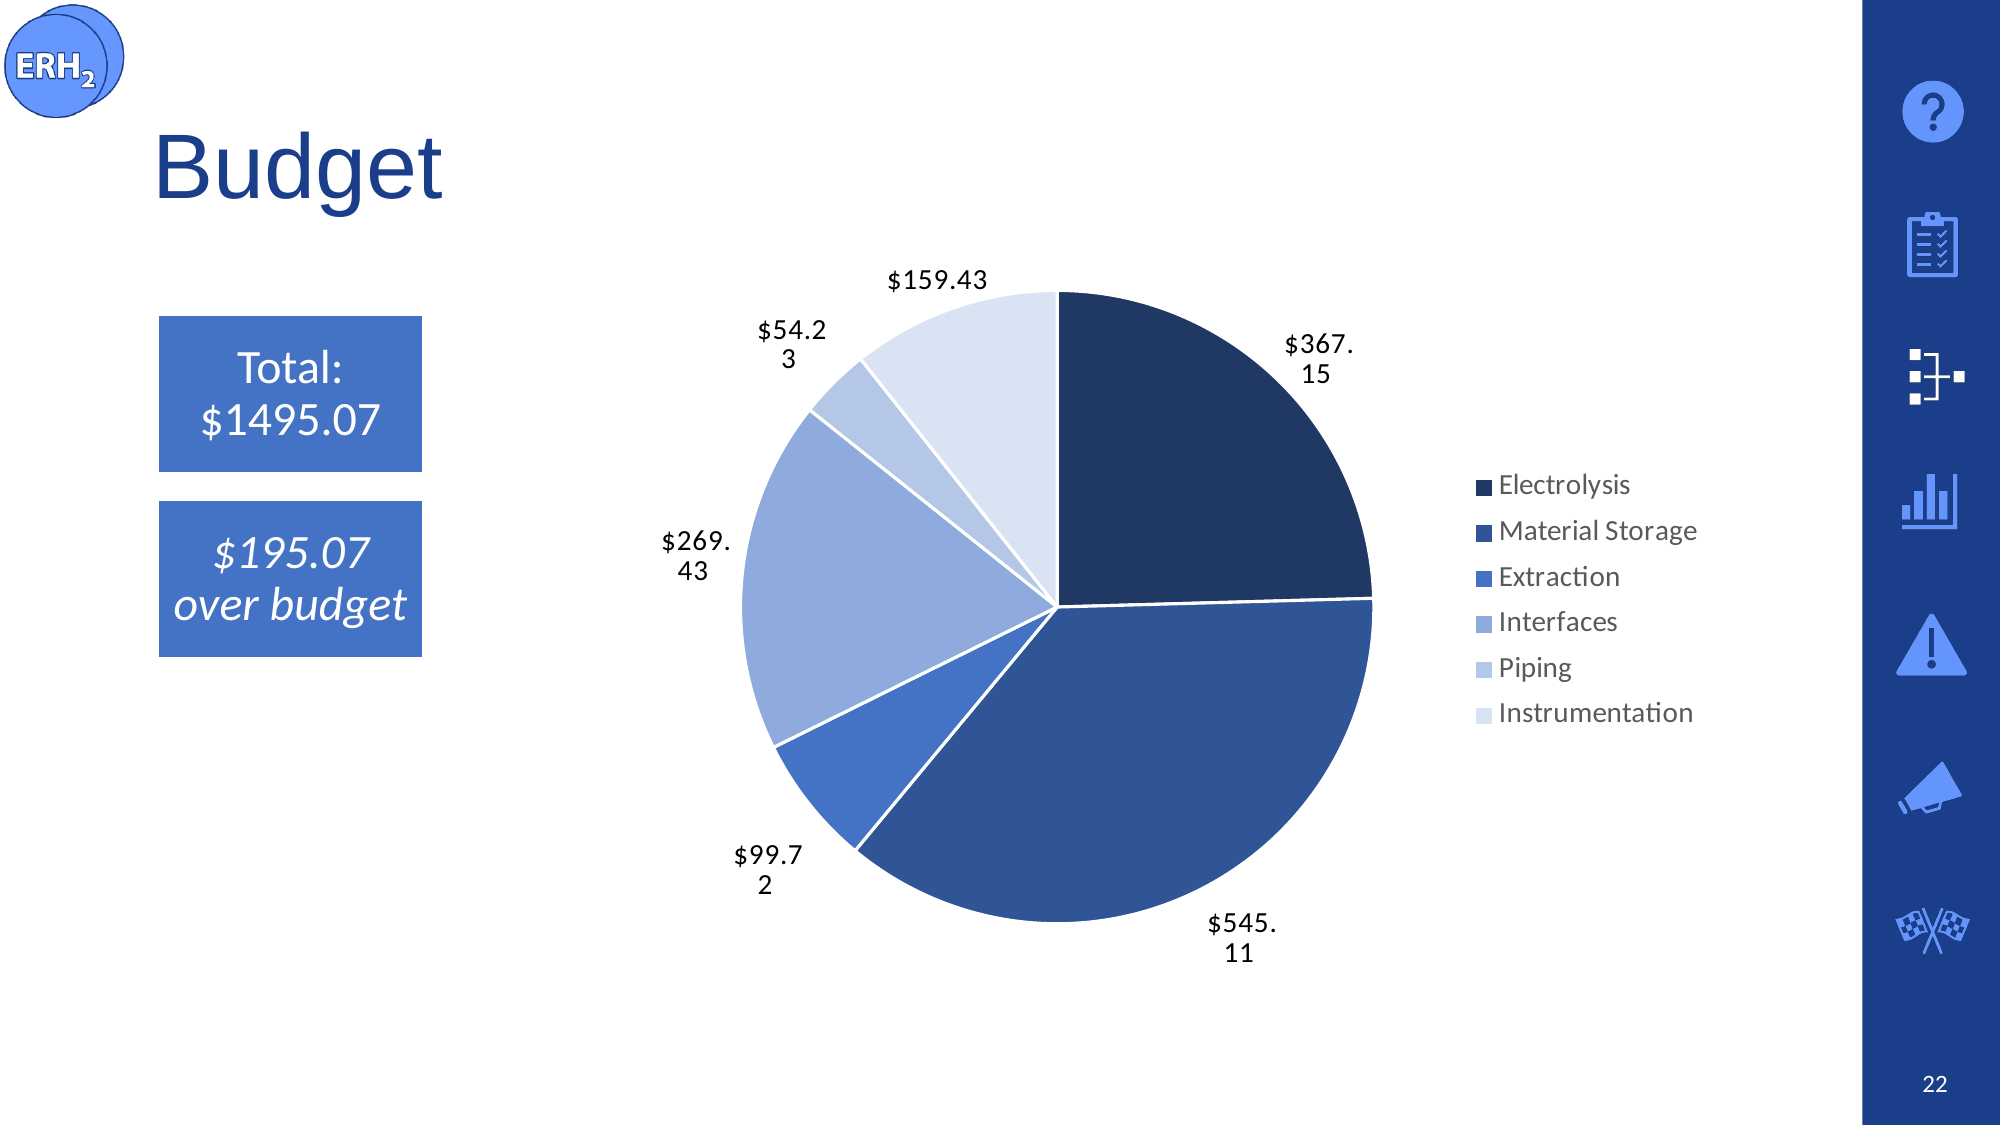

# Budget

### Chart

| Category |  |
|---|---|
| Electrolysis | 367.15 |
| Material Storage | 545.11 |
| Extraction | 99.72 |
| Interfaces | 269.43 |
| Piping | 54.23 |
| Instrumentation | 159.43 |
Total: $1495.07
$195.07 over budget